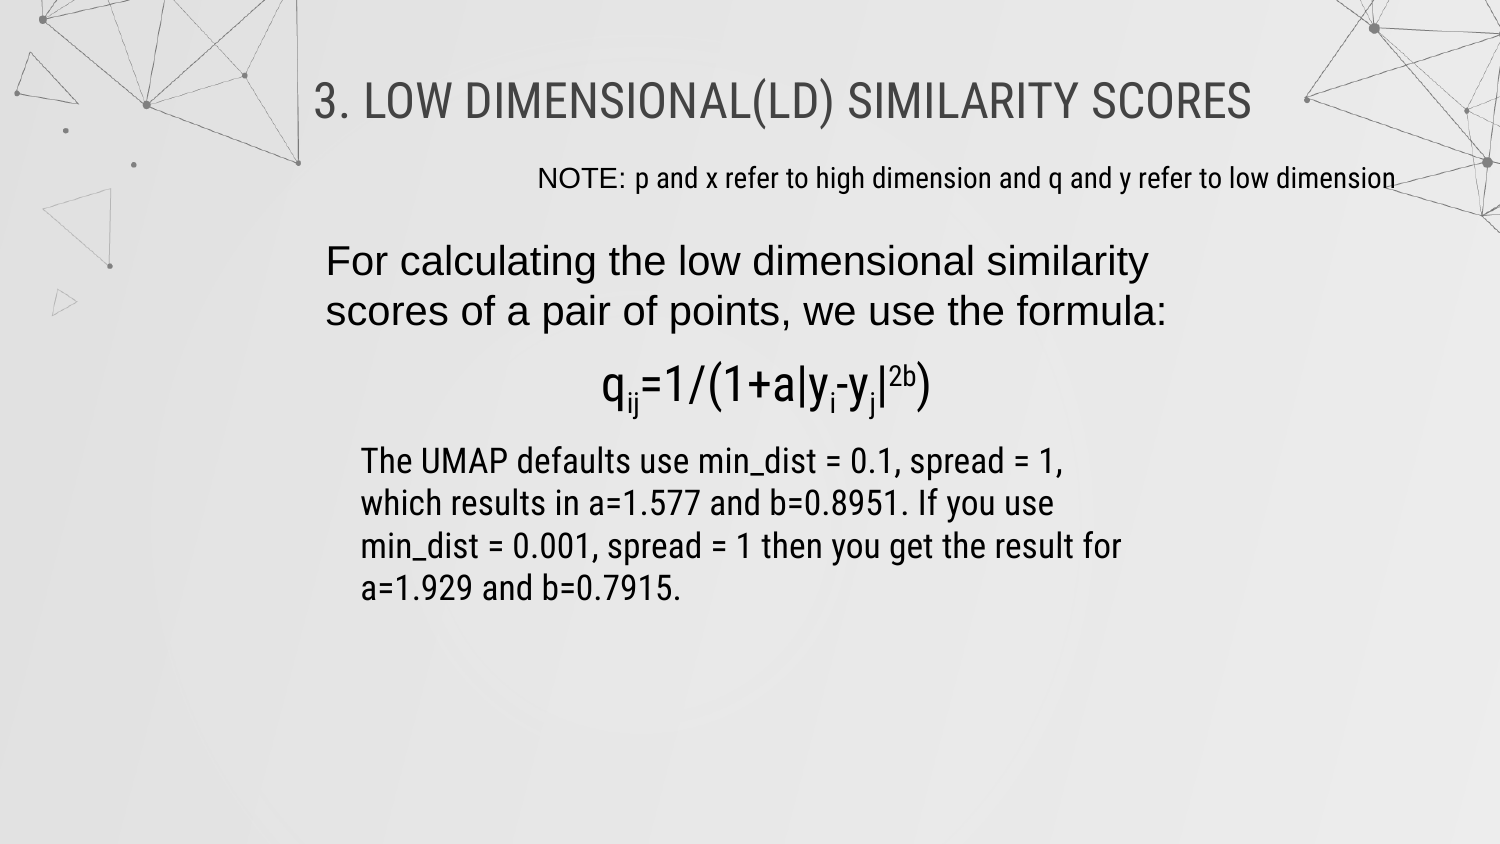

3. LOW DIMENSIONAL(LD) SIMILARITY SCORES
NOTE: p and x refer to high dimension and q and y refer to low dimension
For calculating the low dimensional similarity scores of a pair of points, we use the formula:
qij=1/(1+a|yi-yj|2b)

The UMAP defaults use min_dist = 0.1, spread = 1, which results in a=1.577 and b=0.8951. If you use min_dist = 0.001, spread = 1 then you get the result for a=1.929 and b=0.7915.